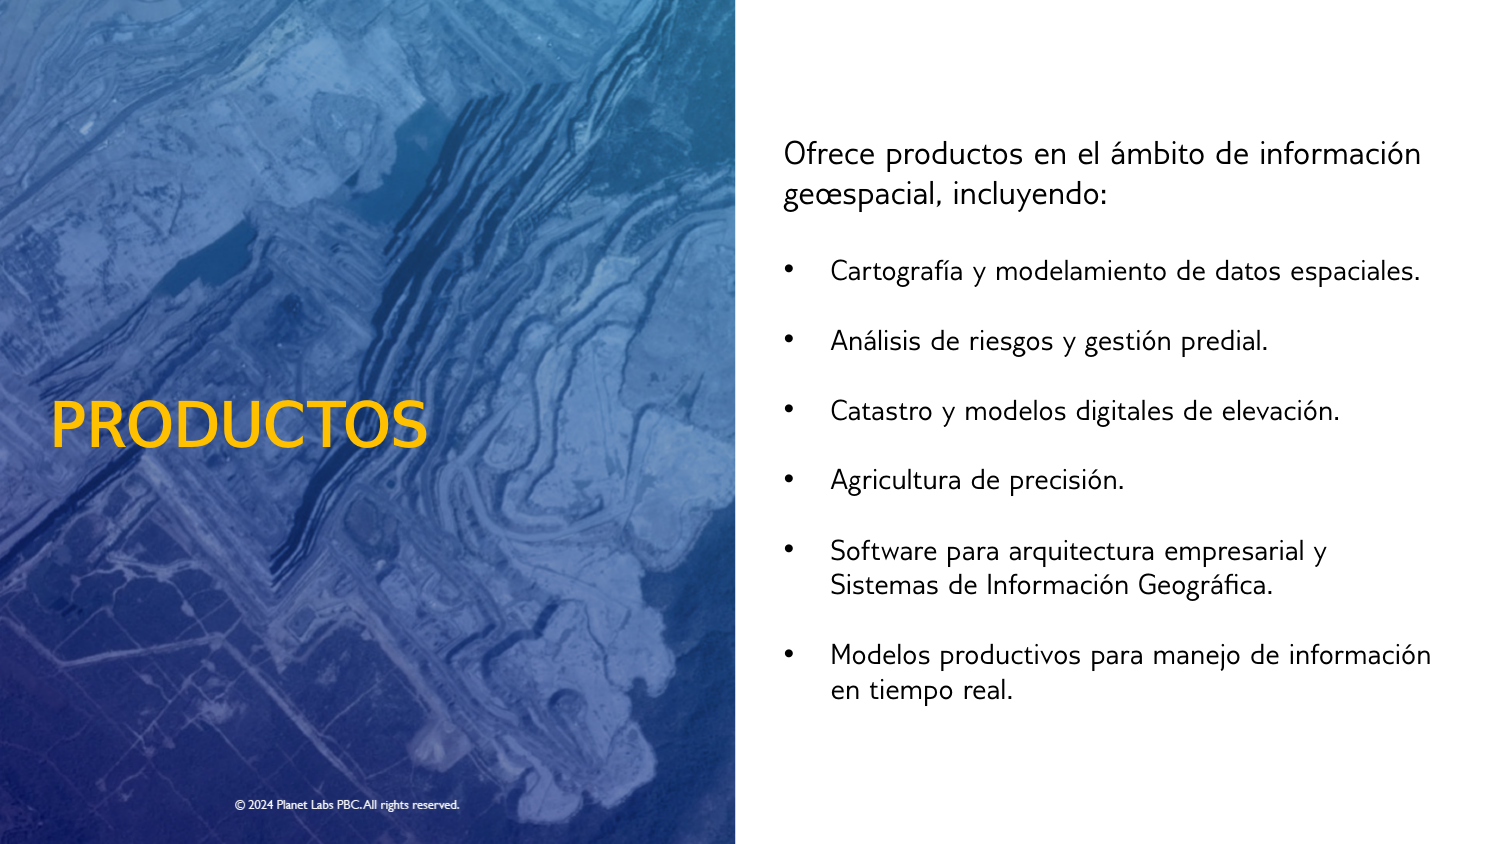

Ofrece productos en el ámbito de información geoespacial, incluyendo:

Cartografía y modelamiento de datos espaciales.

Análisis de riesgos y gestión predial.

Catastro y modelos digitales de elevación.

Agricultura de precisión.

Software para arquitectura empresarial y Sistemas de Información Geográfica.

Modelos productivos para manejo de información en tiempo real.
PRODUCTOS